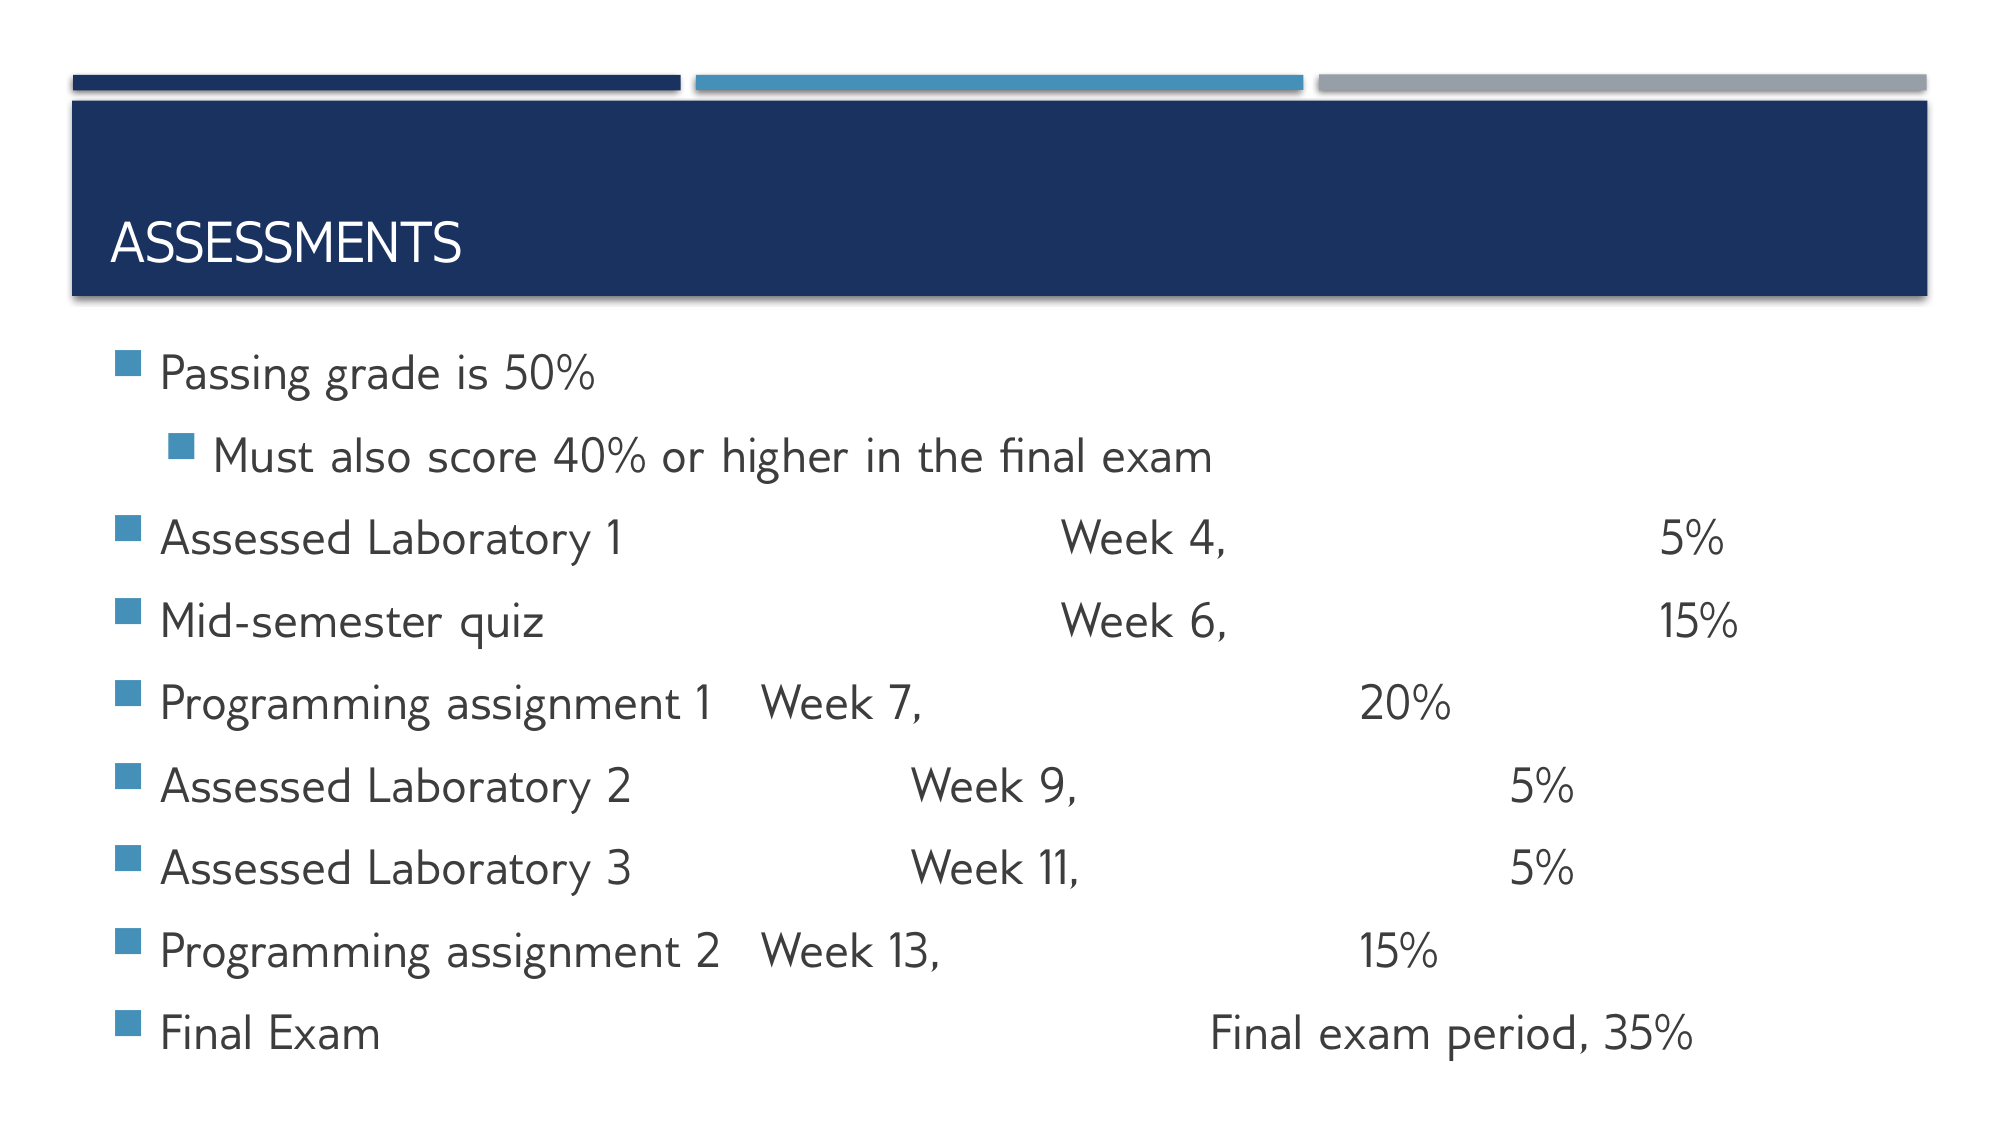

# Assessments
Passing grade is 50%
Must also score 40% or higher in the final exam
Assessed Laboratory 1			Week 4, 			5%
Mid-semester quiz				Week 6, 			15%
Programming assignment 1 	Week 7,			20%
Assessed Laboratory 2 		Week 9, 			5%
Assessed Laboratory 3 		Week 11,			5%
Programming assignment 2 	Week 13, 			15%
Final Exam 						Final exam period, 35%